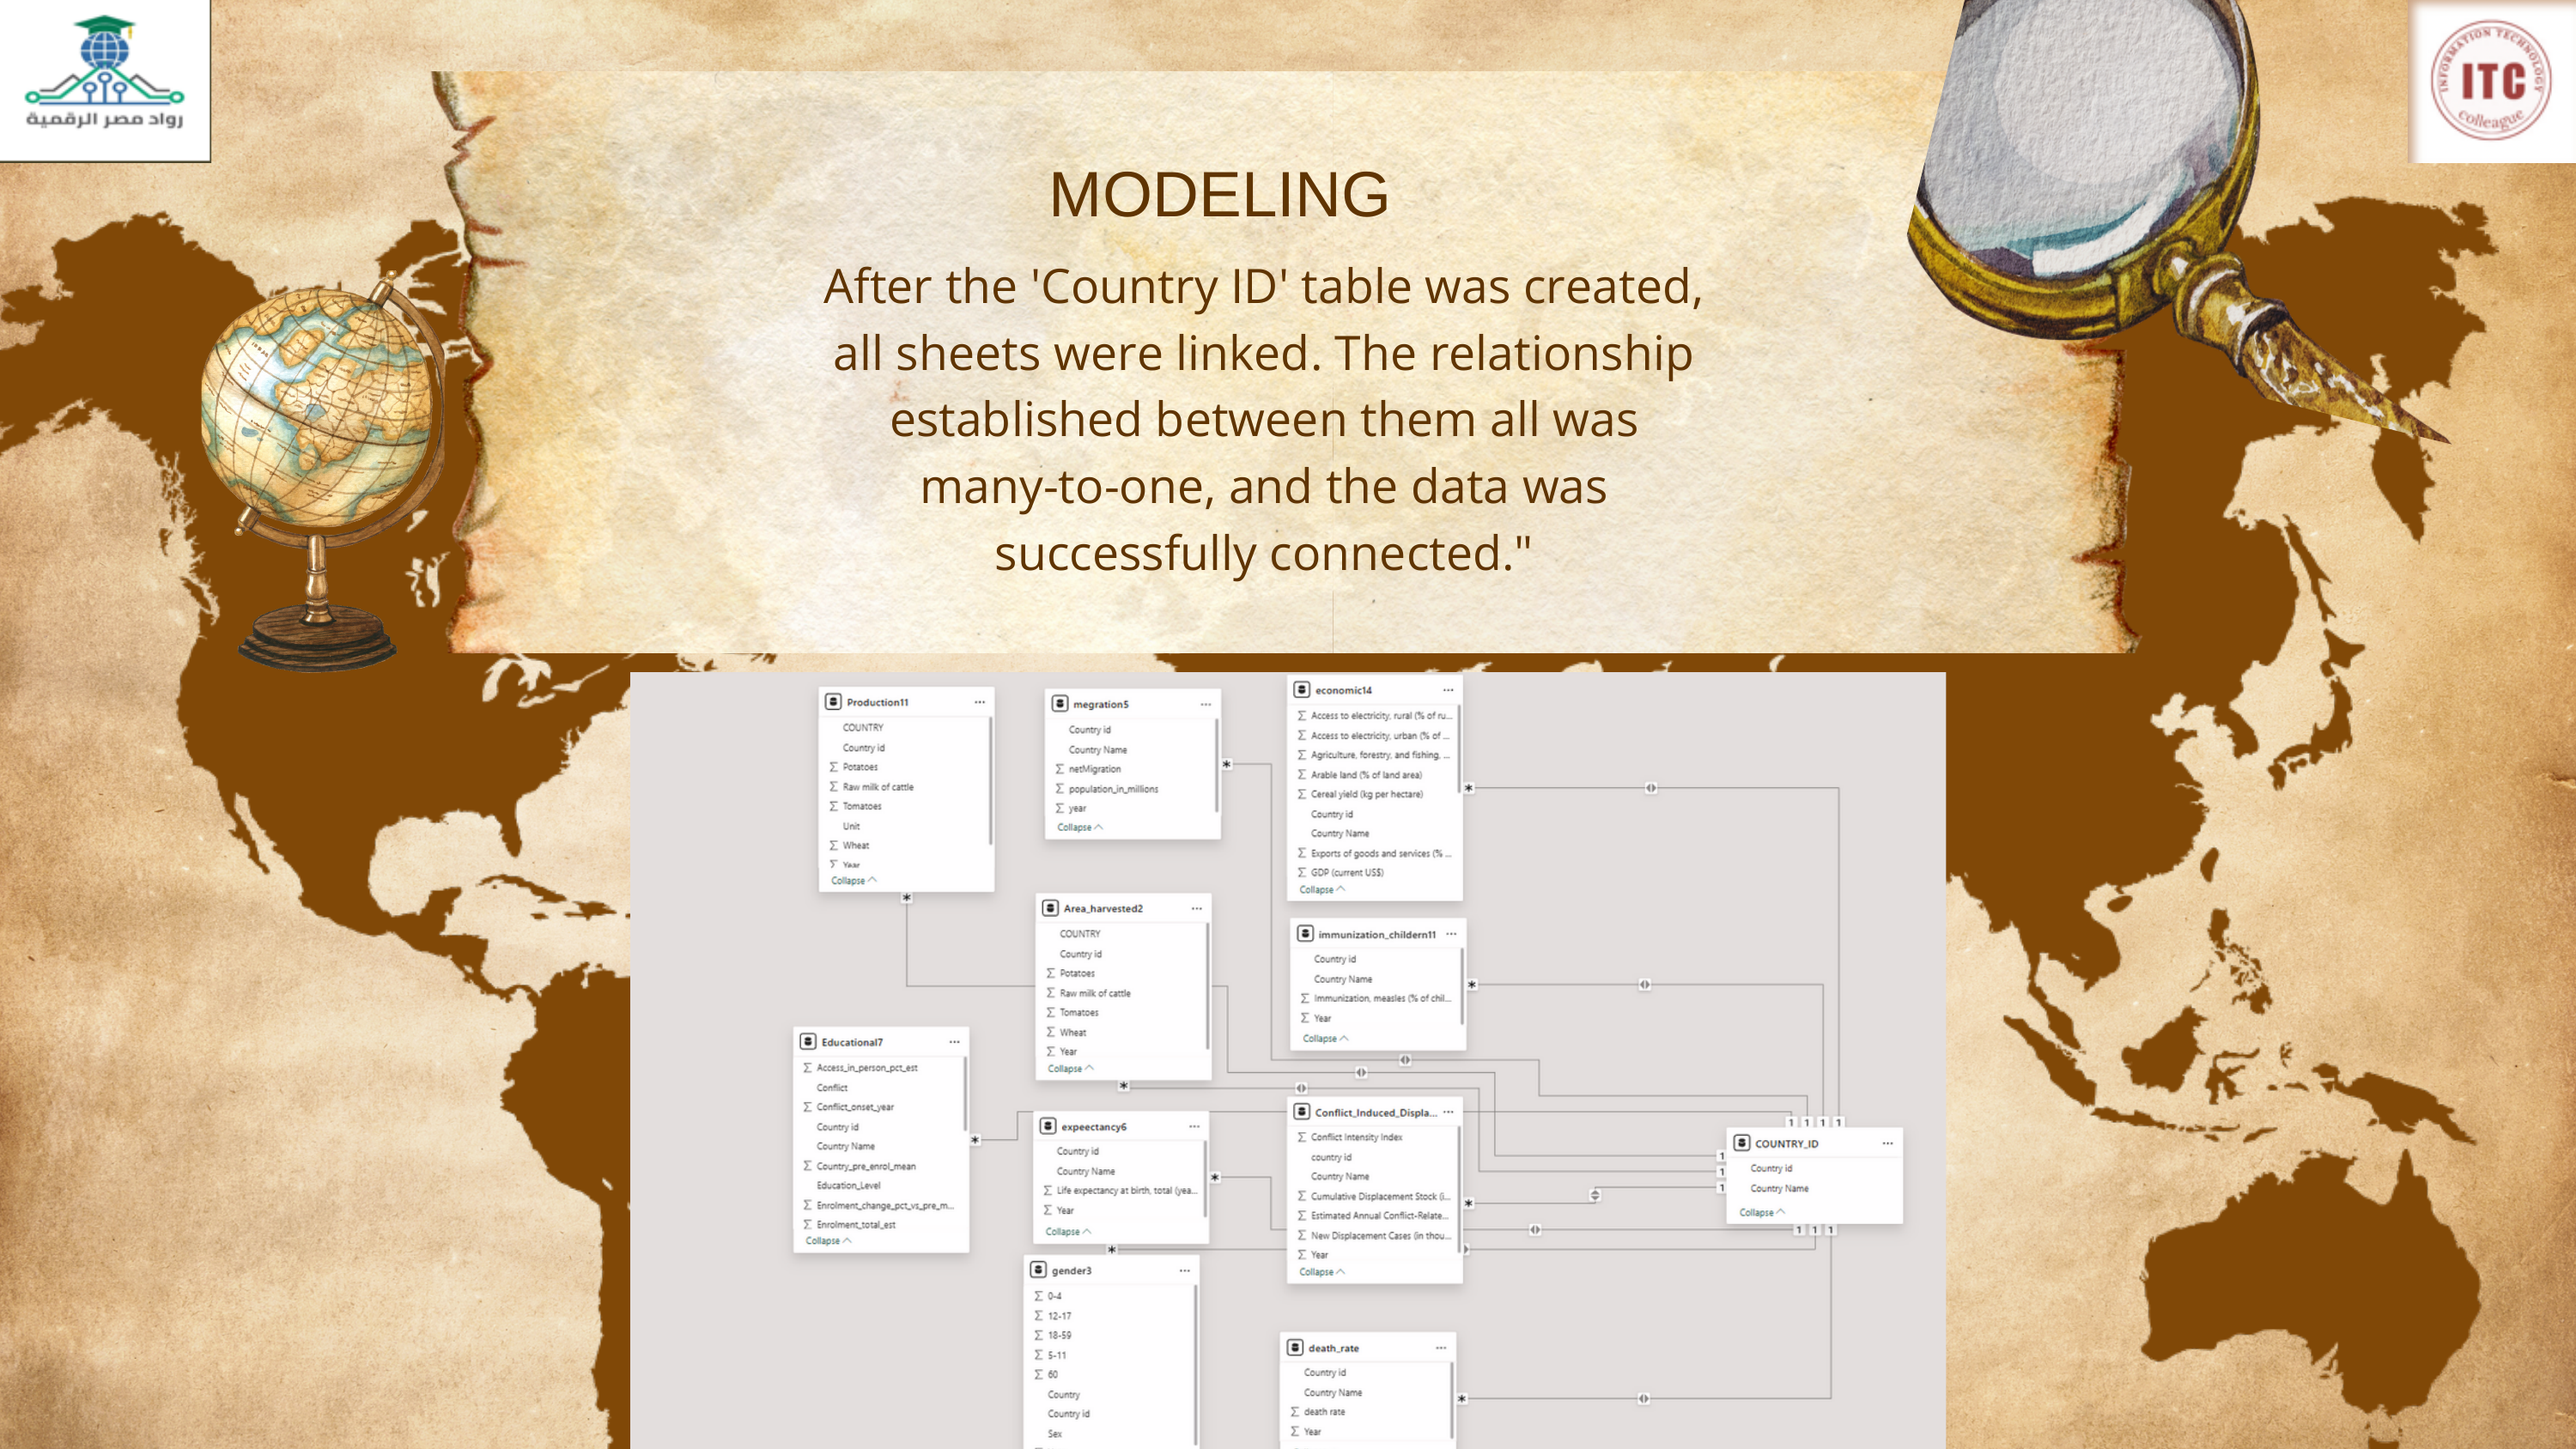

MODELING
After the 'Country ID' table was created, all sheets were linked. The relationship established between them all was many-to-one, and the data was successfully connected."